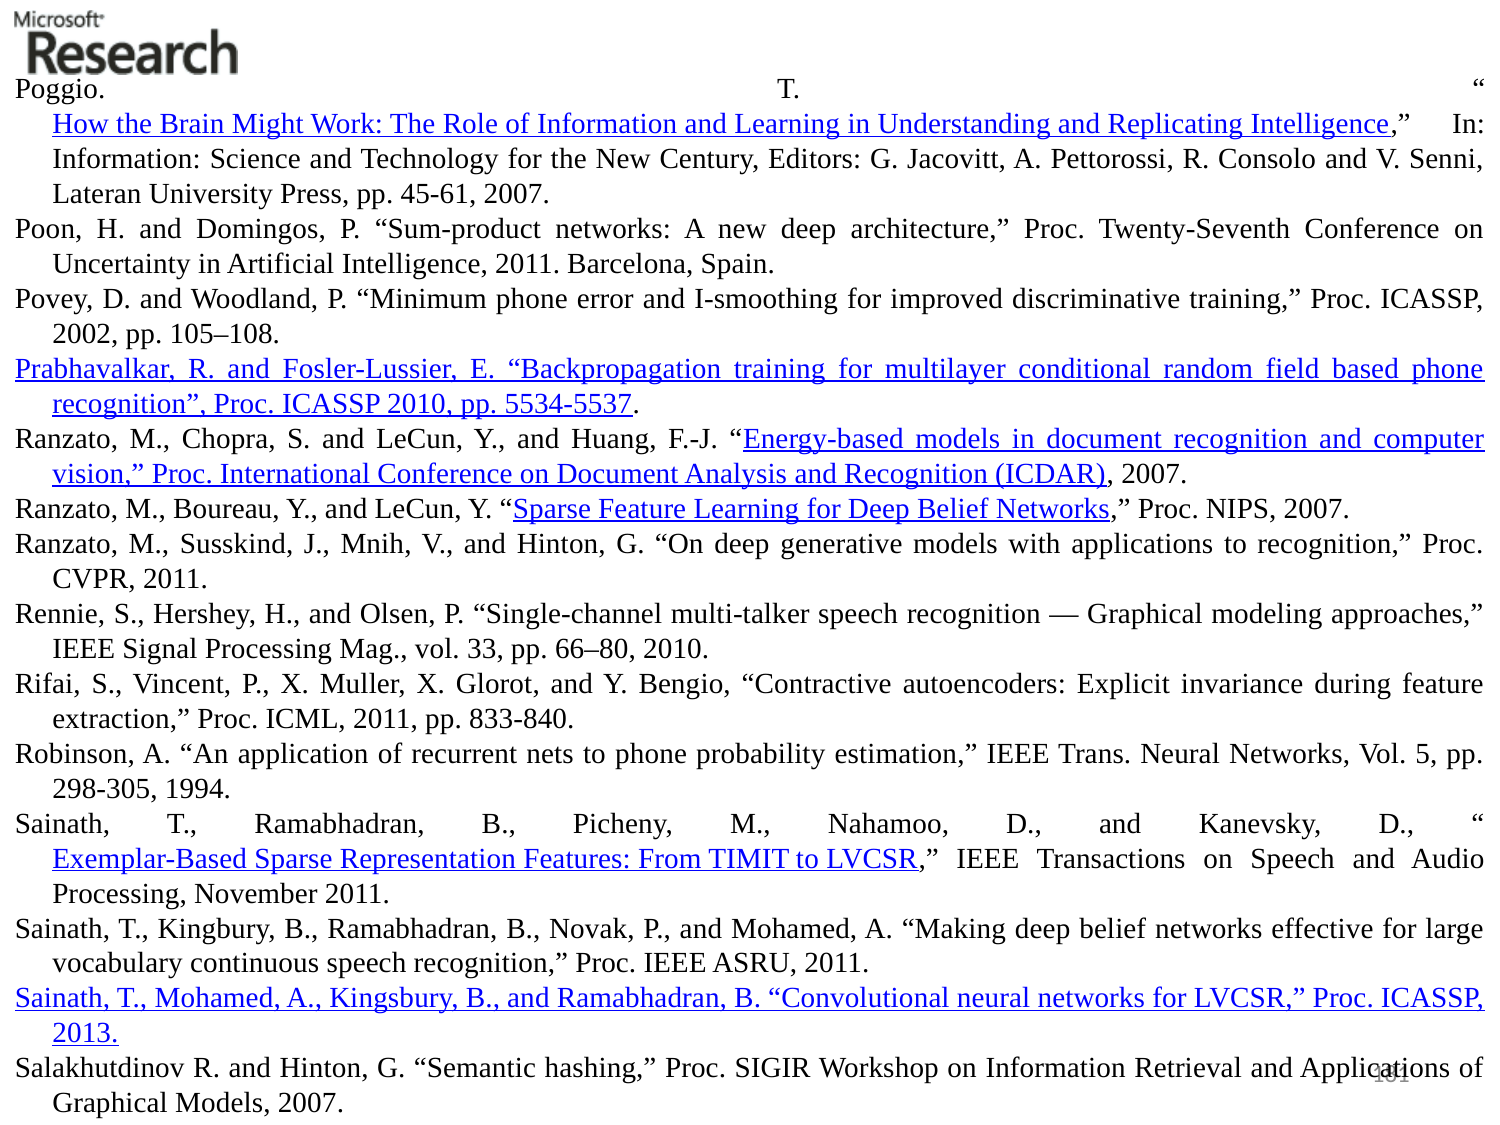

Poggio. T. “How the Brain Might Work: The Role of Information and Learning in Understanding and Replicating Intelligence,” In: Information: Science and Technology for the New Century, Editors: G. Jacovitt, A. Pettorossi, R. Consolo and V. Senni, Lateran University Press, pp. 45-61, 2007.
Poon, H. and Domingos, P. “Sum-product networks: A new deep architecture,” Proc. Twenty-Seventh Conference on Uncertainty in Artificial Intelligence, 2011. Barcelona, Spain.
Povey, D. and Woodland, P. “Minimum phone error and I-smoothing for improved discriminative training,” Proc. ICASSP, 2002, pp. 105–108.
Prabhavalkar, R. and Fosler-Lussier, E. “Backpropagation training for multilayer conditional random field based phone recognition”, Proc. ICASSP 2010, pp. 5534-5537.
Ranzato, M., Chopra, S. and LeCun, Y., and Huang, F.-J. “Energy-based models in document recognition and computer vision,” Proc. International Conference on Document Analysis and Recognition (ICDAR), 2007.
Ranzato, M., Boureau, Y., and LeCun, Y. “Sparse Feature Learning for Deep Belief Networks,” Proc. NIPS, 2007.
Ranzato, M., Susskind, J., Mnih, V., and Hinton, G. “On deep generative models with applications to recognition,” Proc. CVPR, 2011.
Rennie, S., Hershey, H., and Olsen, P. “Single-channel multi-talker speech recognition — Graphical modeling approaches,” IEEE Signal Processing Mag., vol. 33, pp. 66–80, 2010.
Rifai, S., Vincent, P., X. Muller, X. Glorot, and Y. Bengio, “Contractive autoencoders: Explicit invariance during feature extraction,” Proc. ICML, 2011, pp. 833-840.
Robinson, A. “An application of recurrent nets to phone probability estimation,” IEEE Trans. Neural Networks, Vol. 5, pp. 298-305, 1994.
Sainath, T., Ramabhadran, B., Picheny, M., Nahamoo, D., and Kanevsky, D., “Exemplar-Based Sparse Representation Features: From TIMIT to LVCSR,” IEEE Transactions on Speech and Audio Processing, November 2011.
Sainath, T., Kingbury, B., Ramabhadran, B., Novak, P., and Mohamed, A. “Making deep belief networks effective for large vocabulary continuous speech recognition,” Proc. IEEE ASRU, 2011.
Sainath, T., Mohamed, A., Kingsbury, B., and Ramabhadran, B. “Convolutional neural networks for LVCSR,” Proc. ICASSP, 2013.
Salakhutdinov R. and Hinton, G. “Semantic hashing,” Proc. SIGIR Workshop on Information Retrieval and Applications of Graphical Models, 2007.
Salakhutdinov R. and Hinton, G. “Deep Boltzmann machines,” Proc. AISTATS, 2009.
Salakhutdinov R. and Hinton, G. “A better way to pretrain deep Boltzmann machines,” Proc. NIPS, 2012.
181